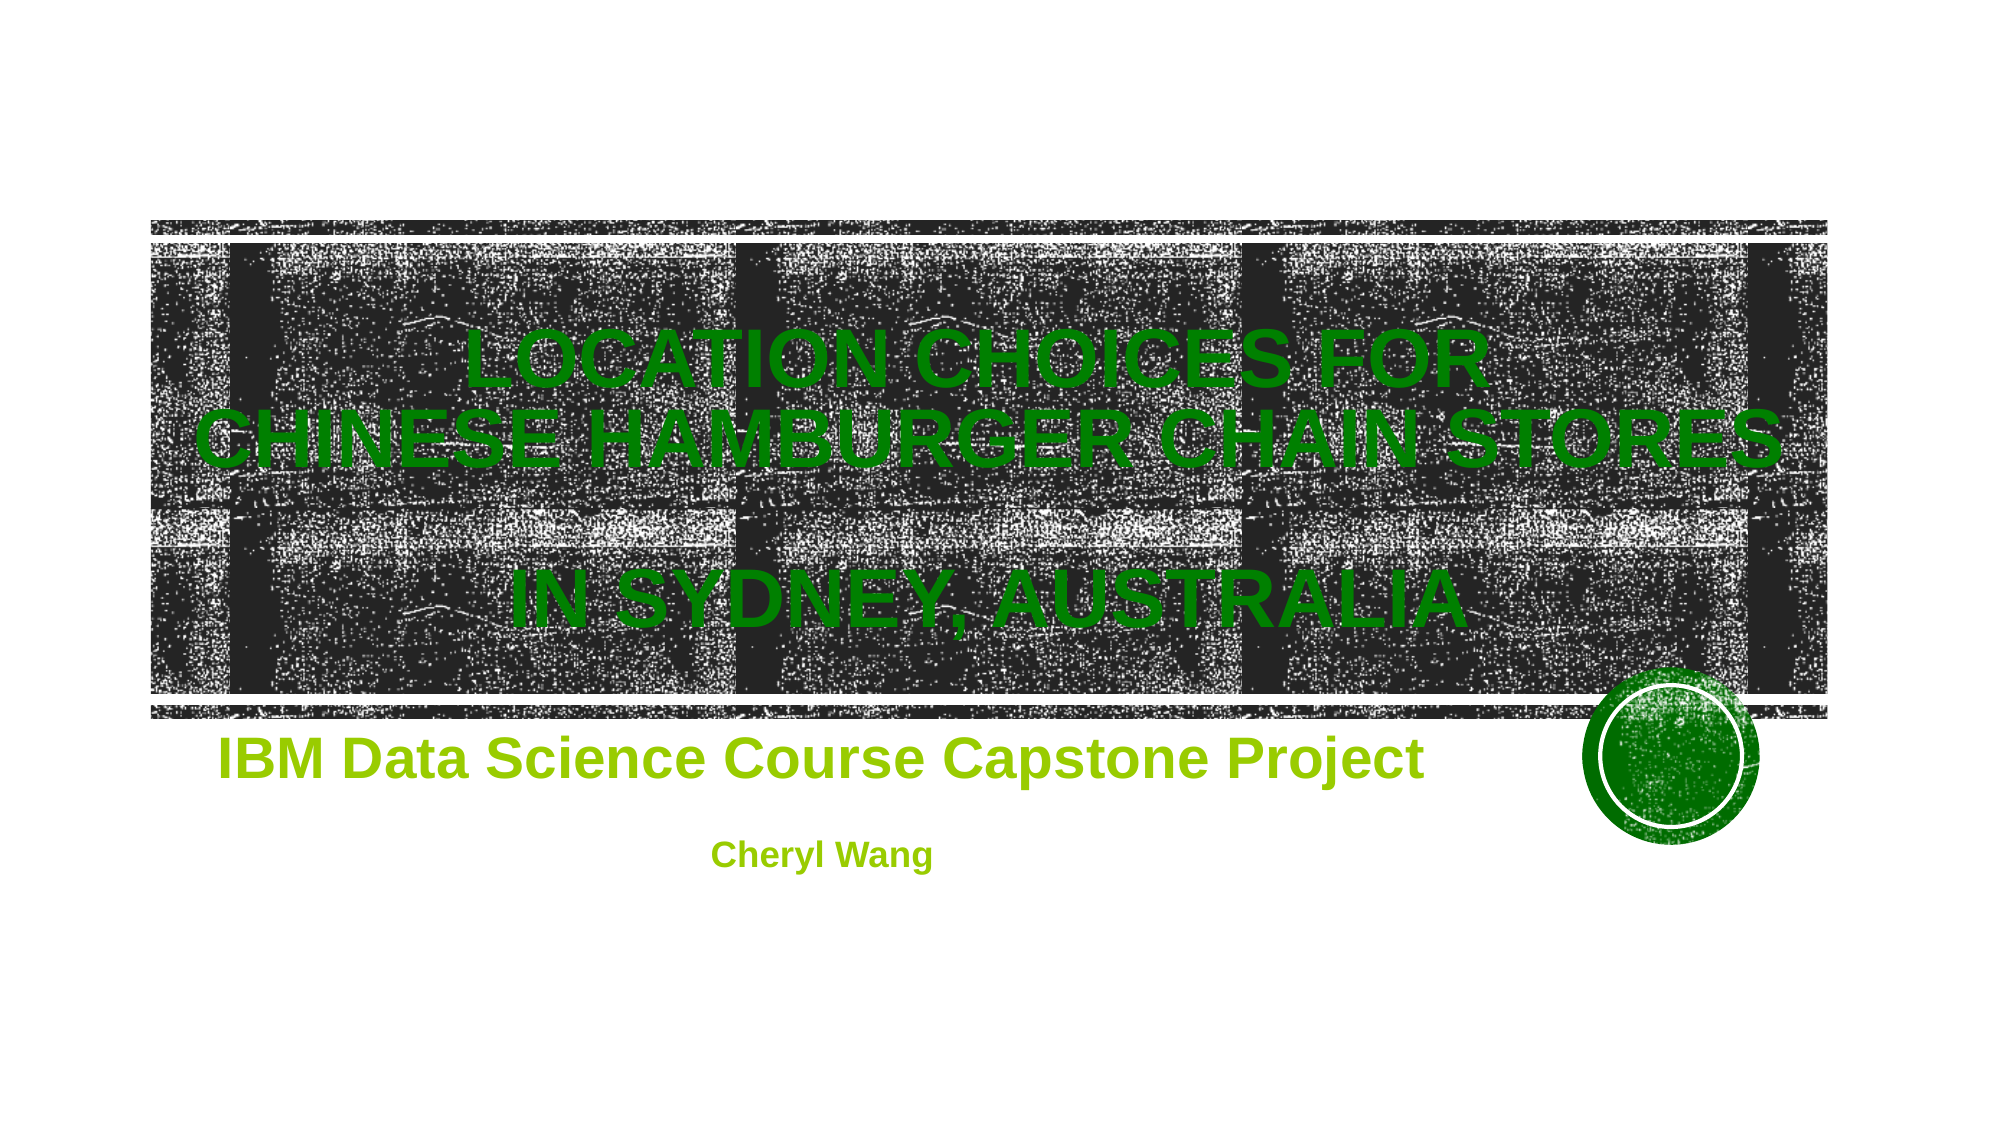

# Location Choices for Chinese Hamburger Chain Stores in Sydney, Australia
IBM Data Science Course Capstone Project
Cheryl Wang